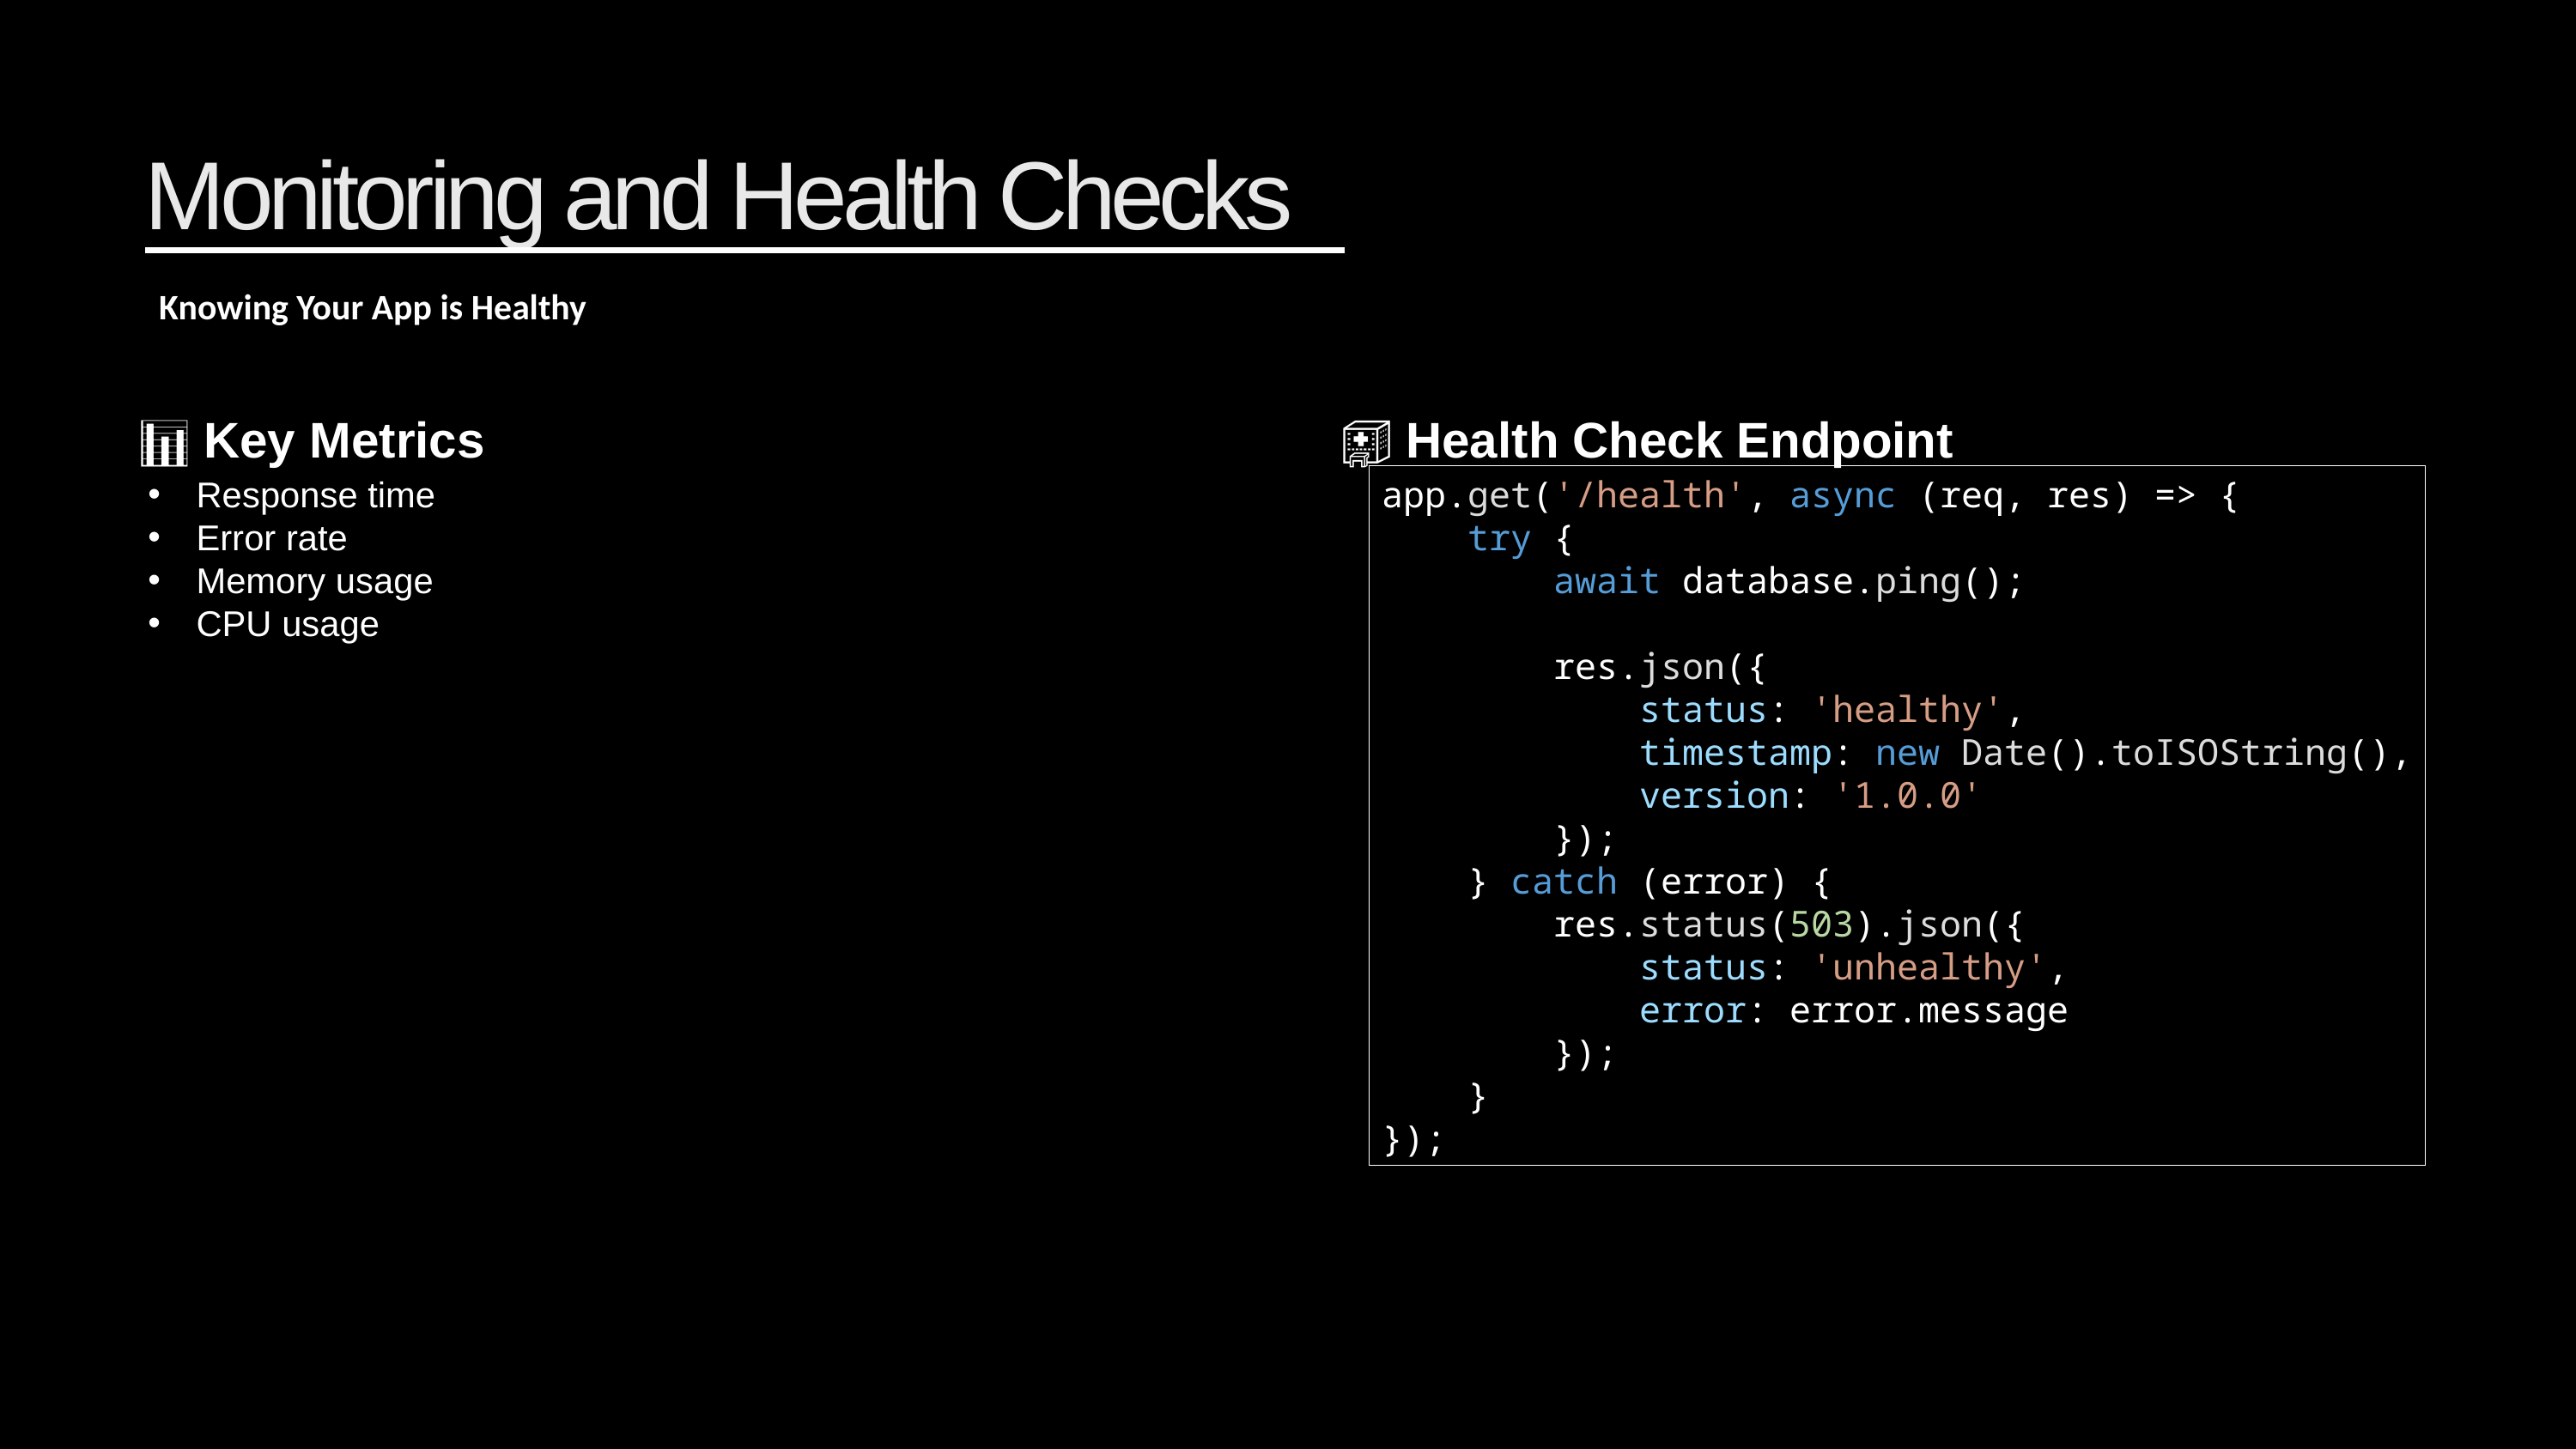

Monitoring and Health Checks

Knowing Your App is Healthy
📊 Key Metrics

🏥 Health Check Endpoint
Response time
Error rate
Memory usage
CPU usage
app.get('/health', async (req, res) => {
    try {
        await database.ping();

        res.json({
            status: 'healthy',
            timestamp: new Date().toISOString(),
            version: '1.0.0'
        });
    } catch (error) {
        res.status(503).json({
            status: 'unhealthy',
            error: error.message
        });
    }
});